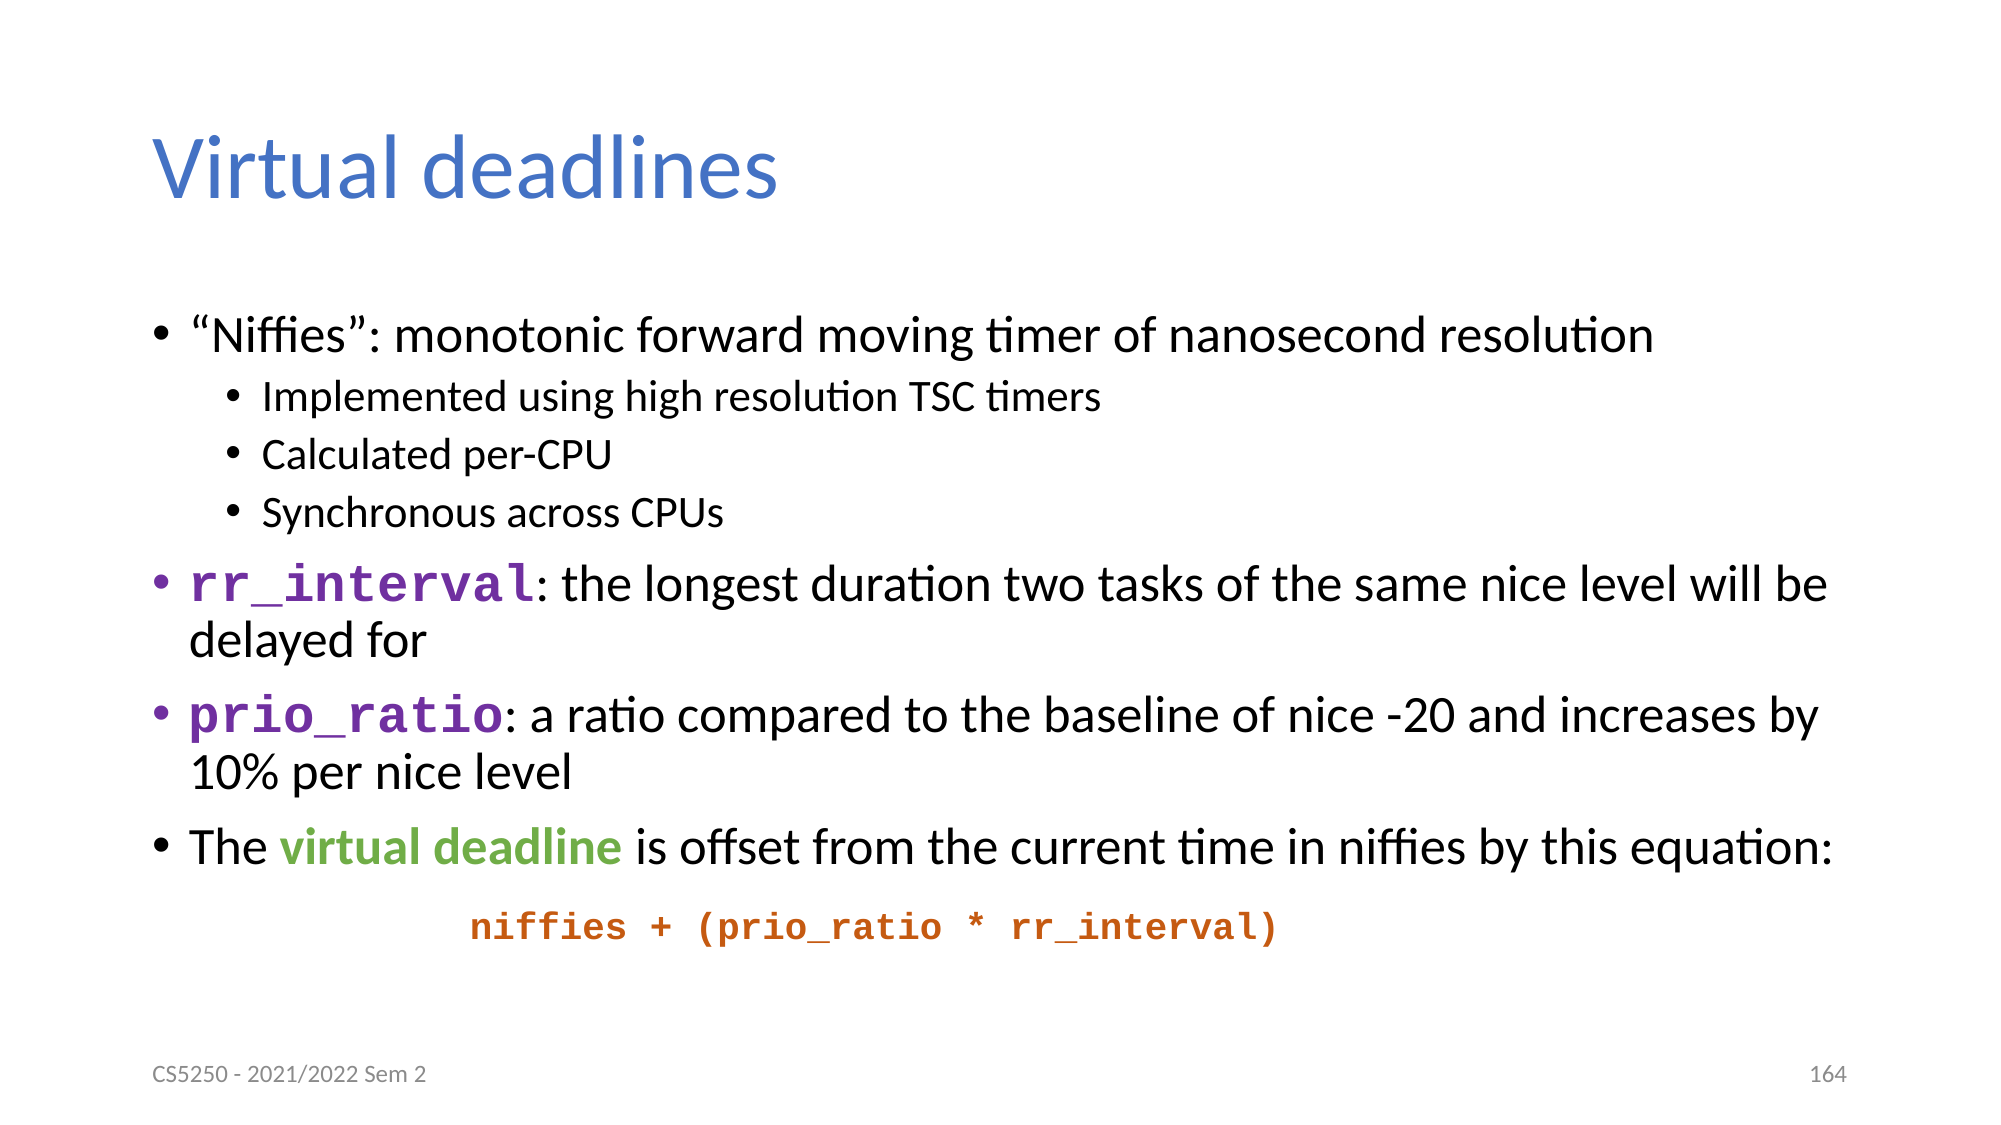

# Virtual deadlines
“Niffies”: monotonic forward moving timer of nanosecond resolution
Implemented using high resolution TSC timers
Calculated per-CPU
Synchronous across CPUs
rr_interval: the longest duration two tasks of the same nice level will be delayed for
prio_ratio: a ratio compared to the baseline of nice -20 and increases by 10% per nice level
The virtual deadline is offset from the current time in niffies by this equation:
                           niffies + (prio_ratio * rr_interval)
CS5250 - 2021/2022 Sem 2
164